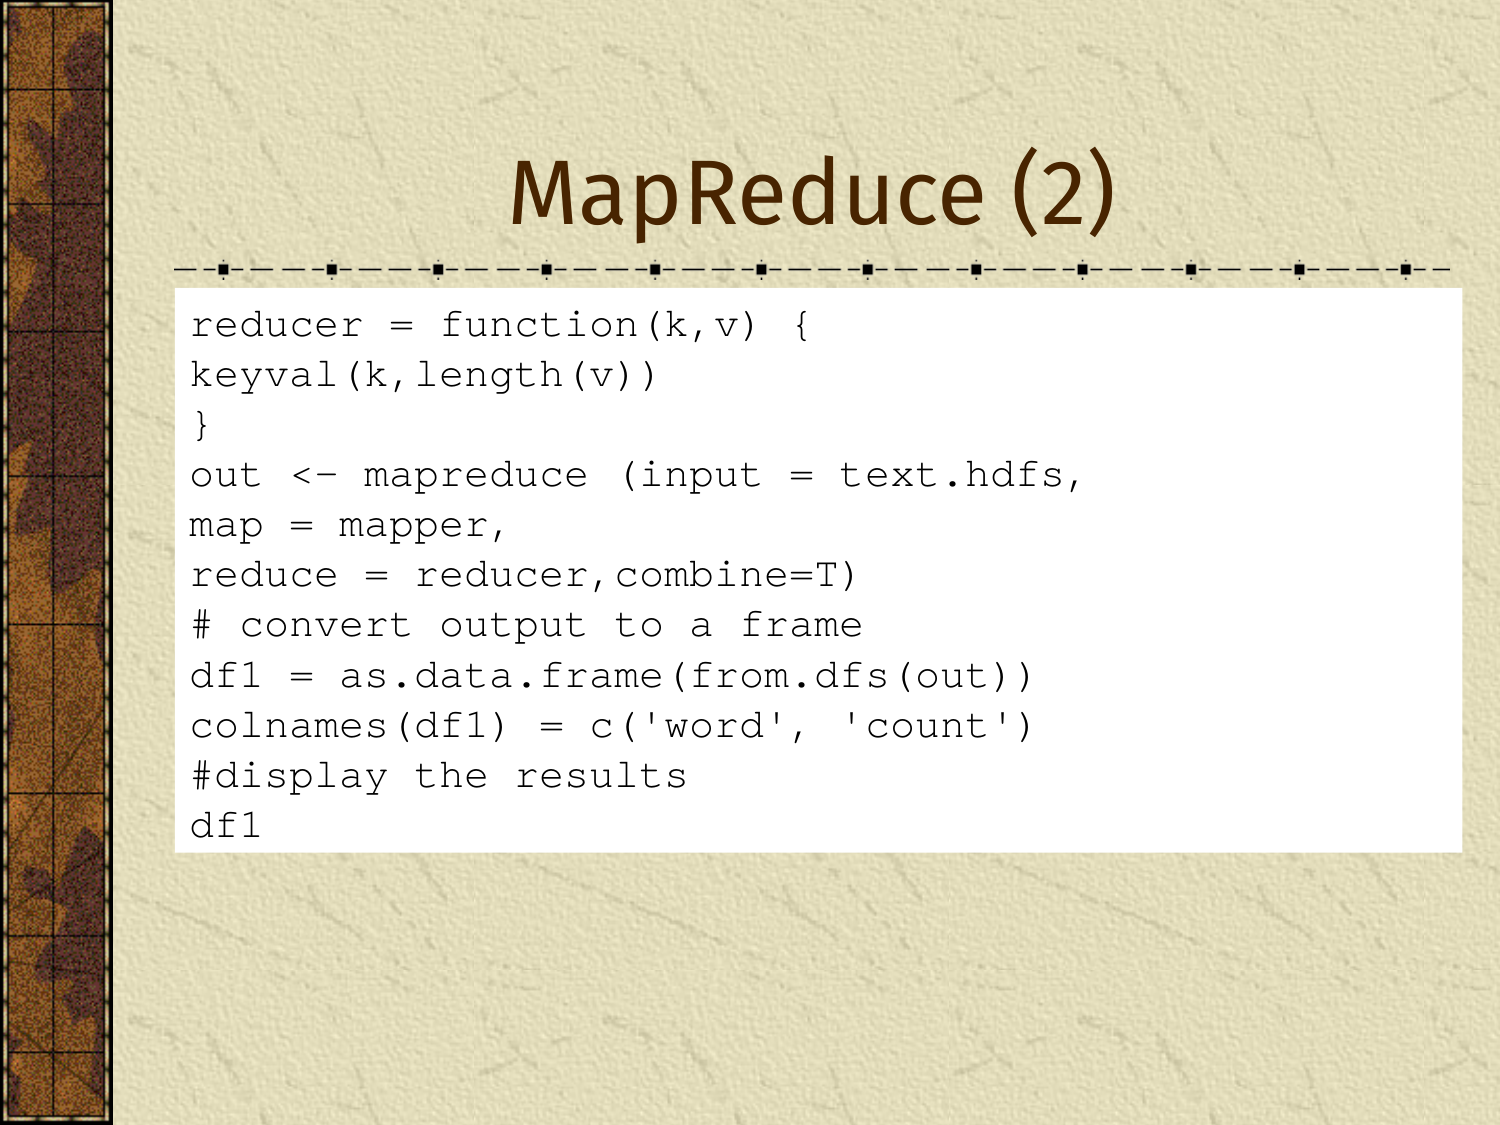

# MapReduce (2)
reducer = function(k,v) {
keyval(k,length(v))
}
out <- mapreduce (input = text.hdfs,
map = mapper,
reduce = reducer,combine=T)
# convert output to a frame
df1 = as.data.frame(from.dfs(out))
colnames(df1) = c('word', 'count')
#display the results
df1
MapReduce